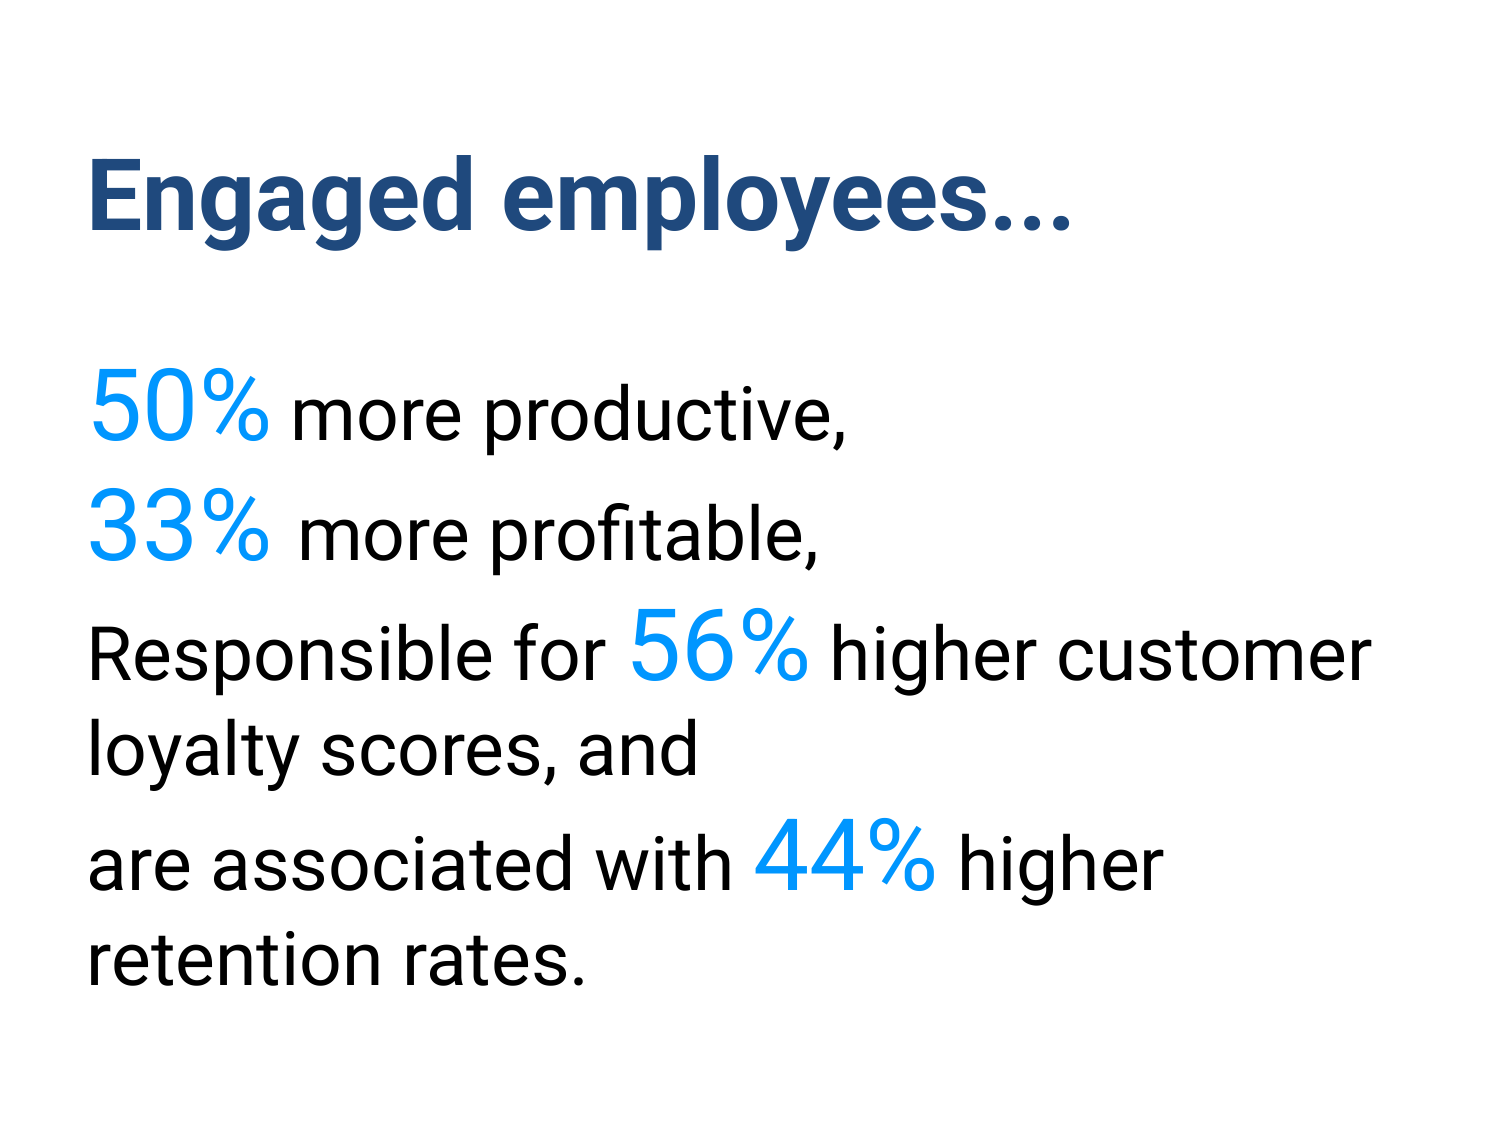

Engaged employees...

50% more productive,
33% more profitable,
Responsible for 56% higher customer loyalty scores, and
are associated with 44% higher retention rates.